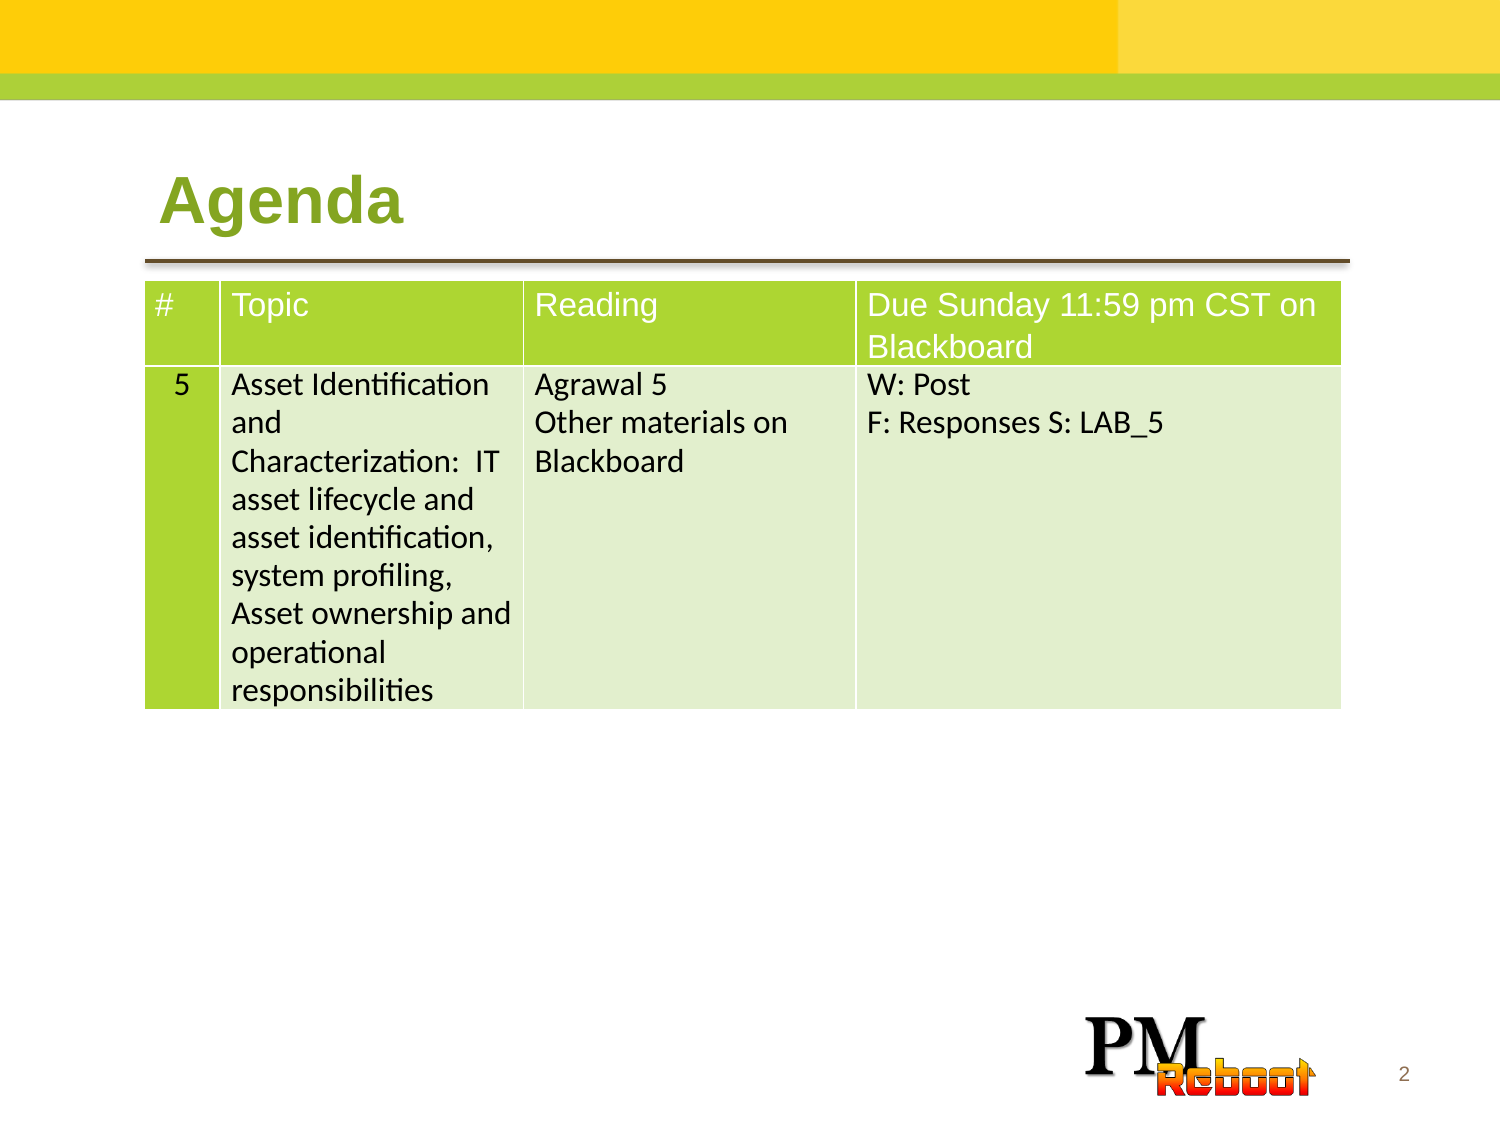

Agenda
| # | Topic | Reading | Due Sunday 11:59 pm CST on Blackboard |
| --- | --- | --- | --- |
| 5 | Asset Identification and Characterization: IT asset lifecycle and asset identification, system profiling, Asset ownership and operational responsibilities | Agrawal 5 Other materials on Blackboard | W: Post F: Responses S: LAB\_5 |
2